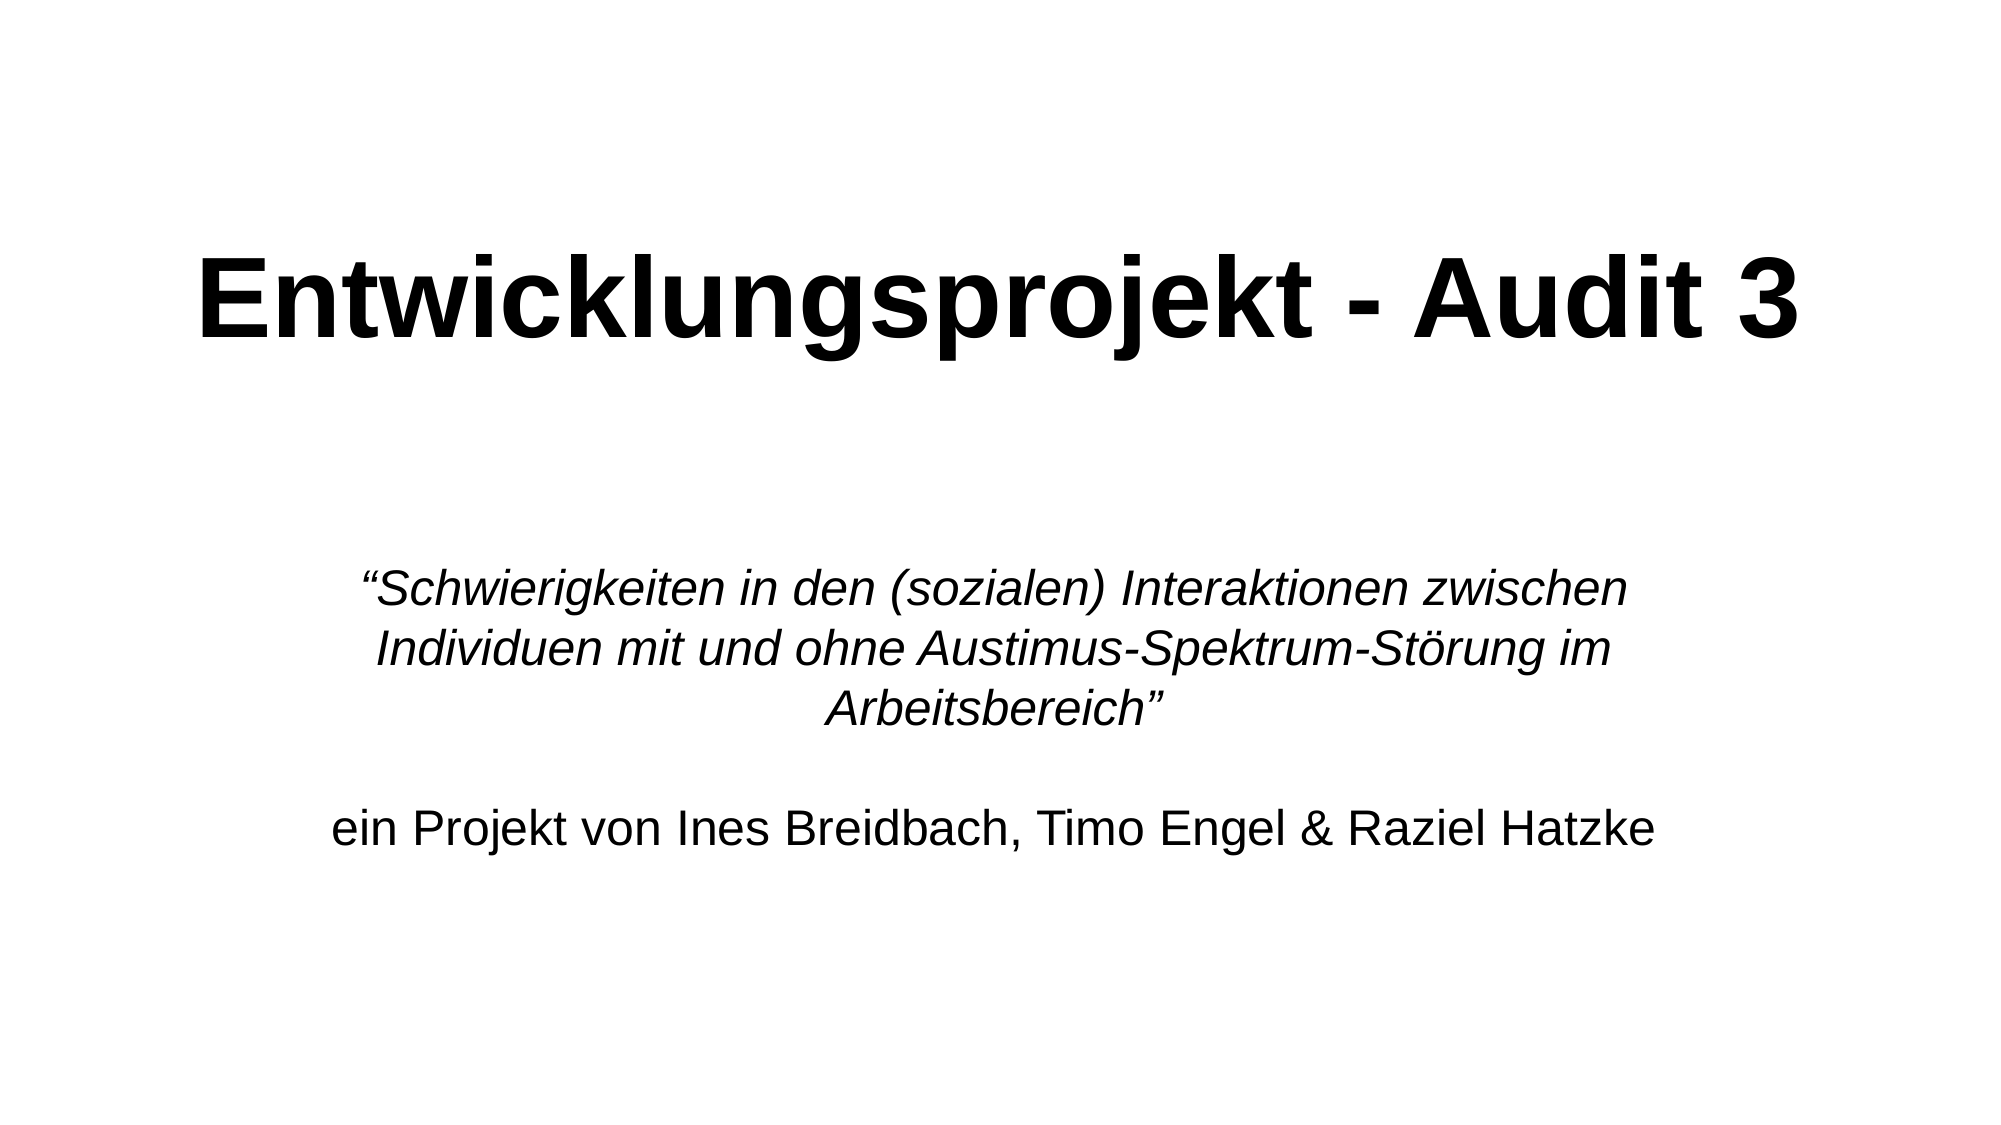

# Entwicklungsprojekt - Audit 3
“Schwierigkeiten in den (sozialen) Interaktionen zwischen Individuen mit und ohne Austimus-Spektrum-Störung im Arbeitsbereich”

ein Projekt von Ines Breidbach, Timo Engel & Raziel Hatzke